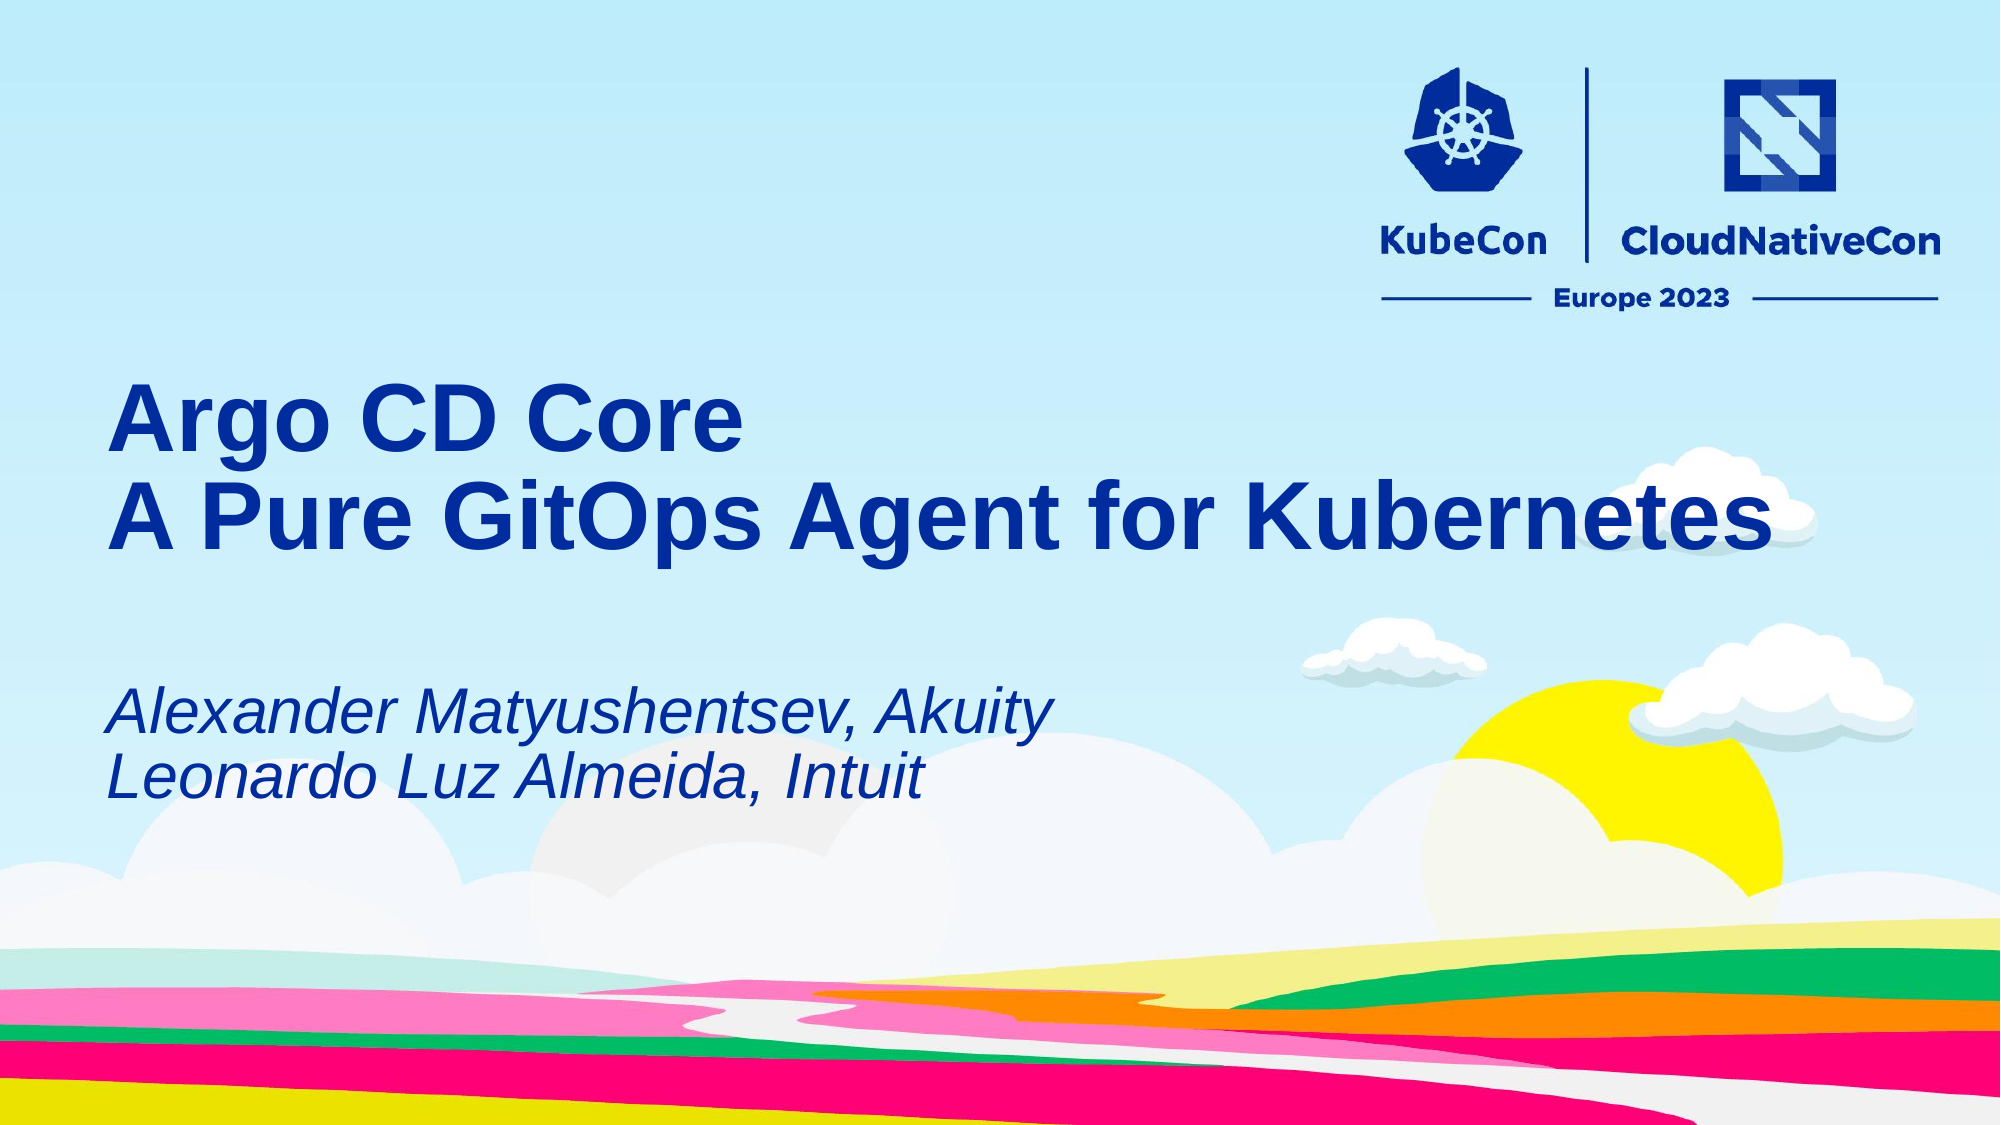

Argo CD Core
A Pure GitOps Agent for Kubernetes
Alexander Matyushentsev, Akuity
Leonardo Luz Almeida, Intuit